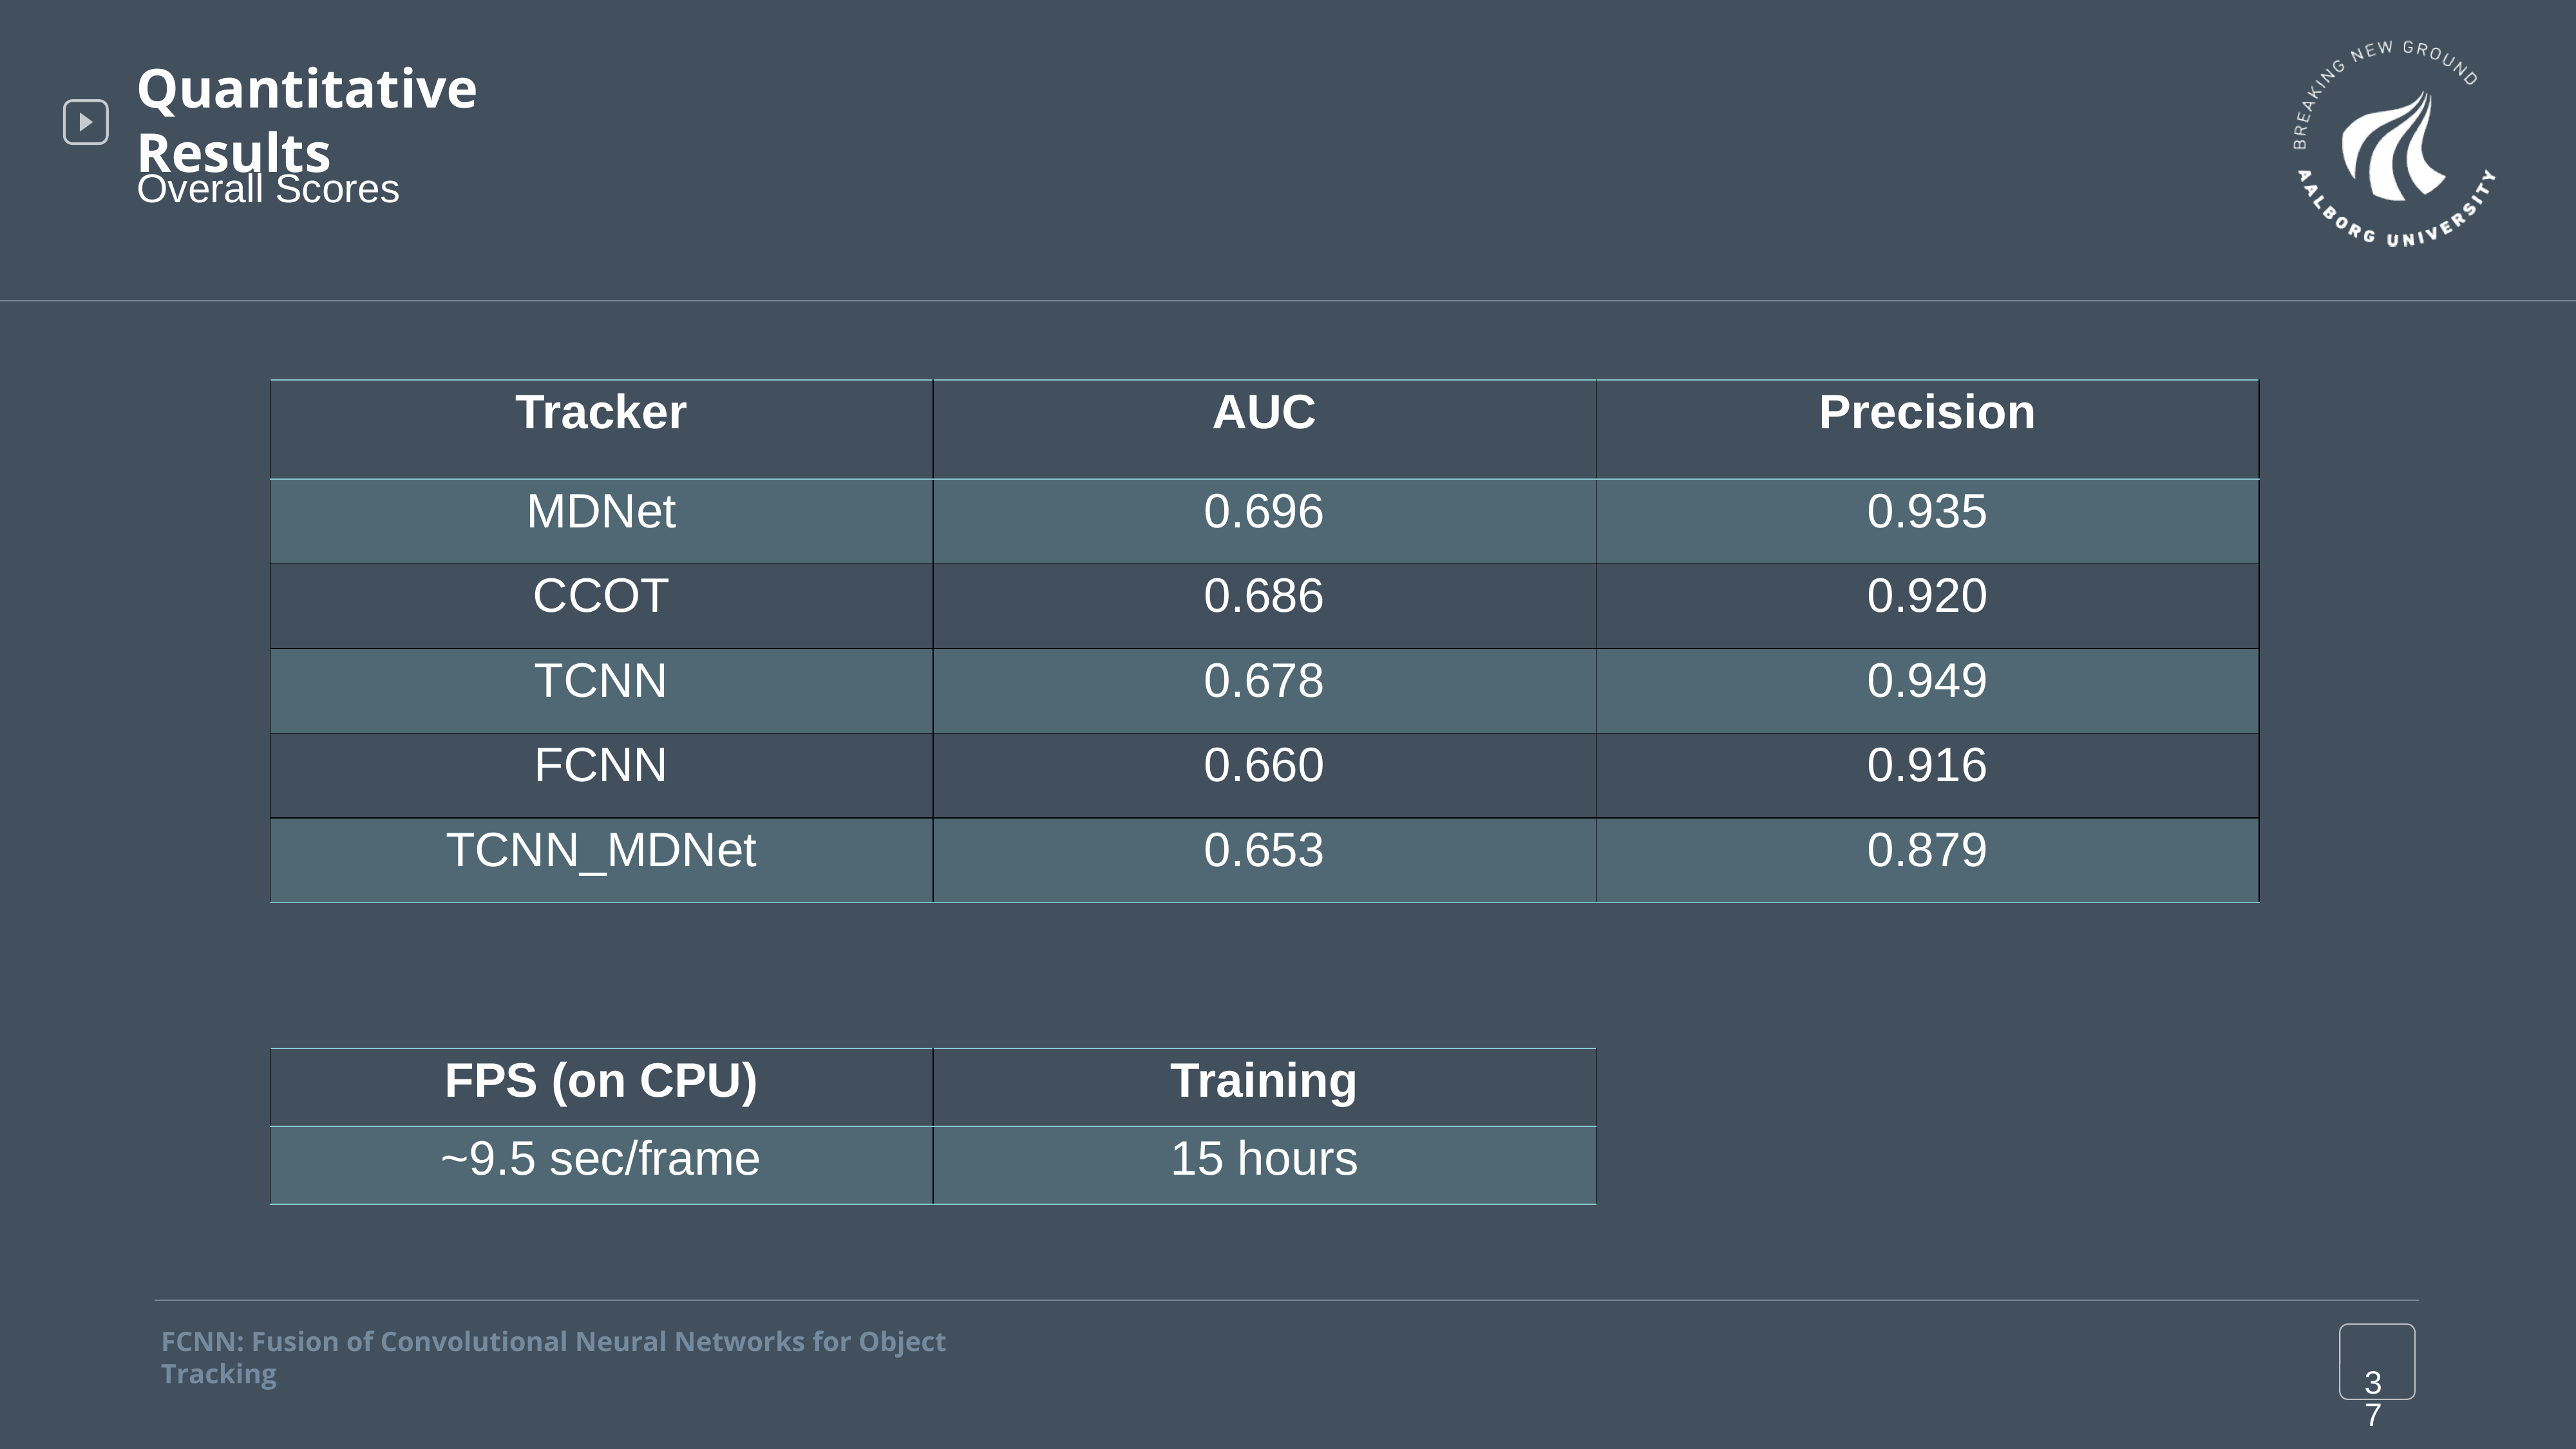

Quantitative Results
Overall Scores
| Tracker | AUC | Precision |
| --- | --- | --- |
| MDNet | 0.696 | 0.935 |
| CCOT | 0.686 | 0.920 |
| TCNN | 0.678 | 0.949 |
| FCNN | 0.660 | 0.916 |
| TCNN\_MDNet | 0.653 | 0.879 |
| FPS (on CPU) | Training |
| --- | --- |
| ~9.5 sec/frame | 15 hours |
 37